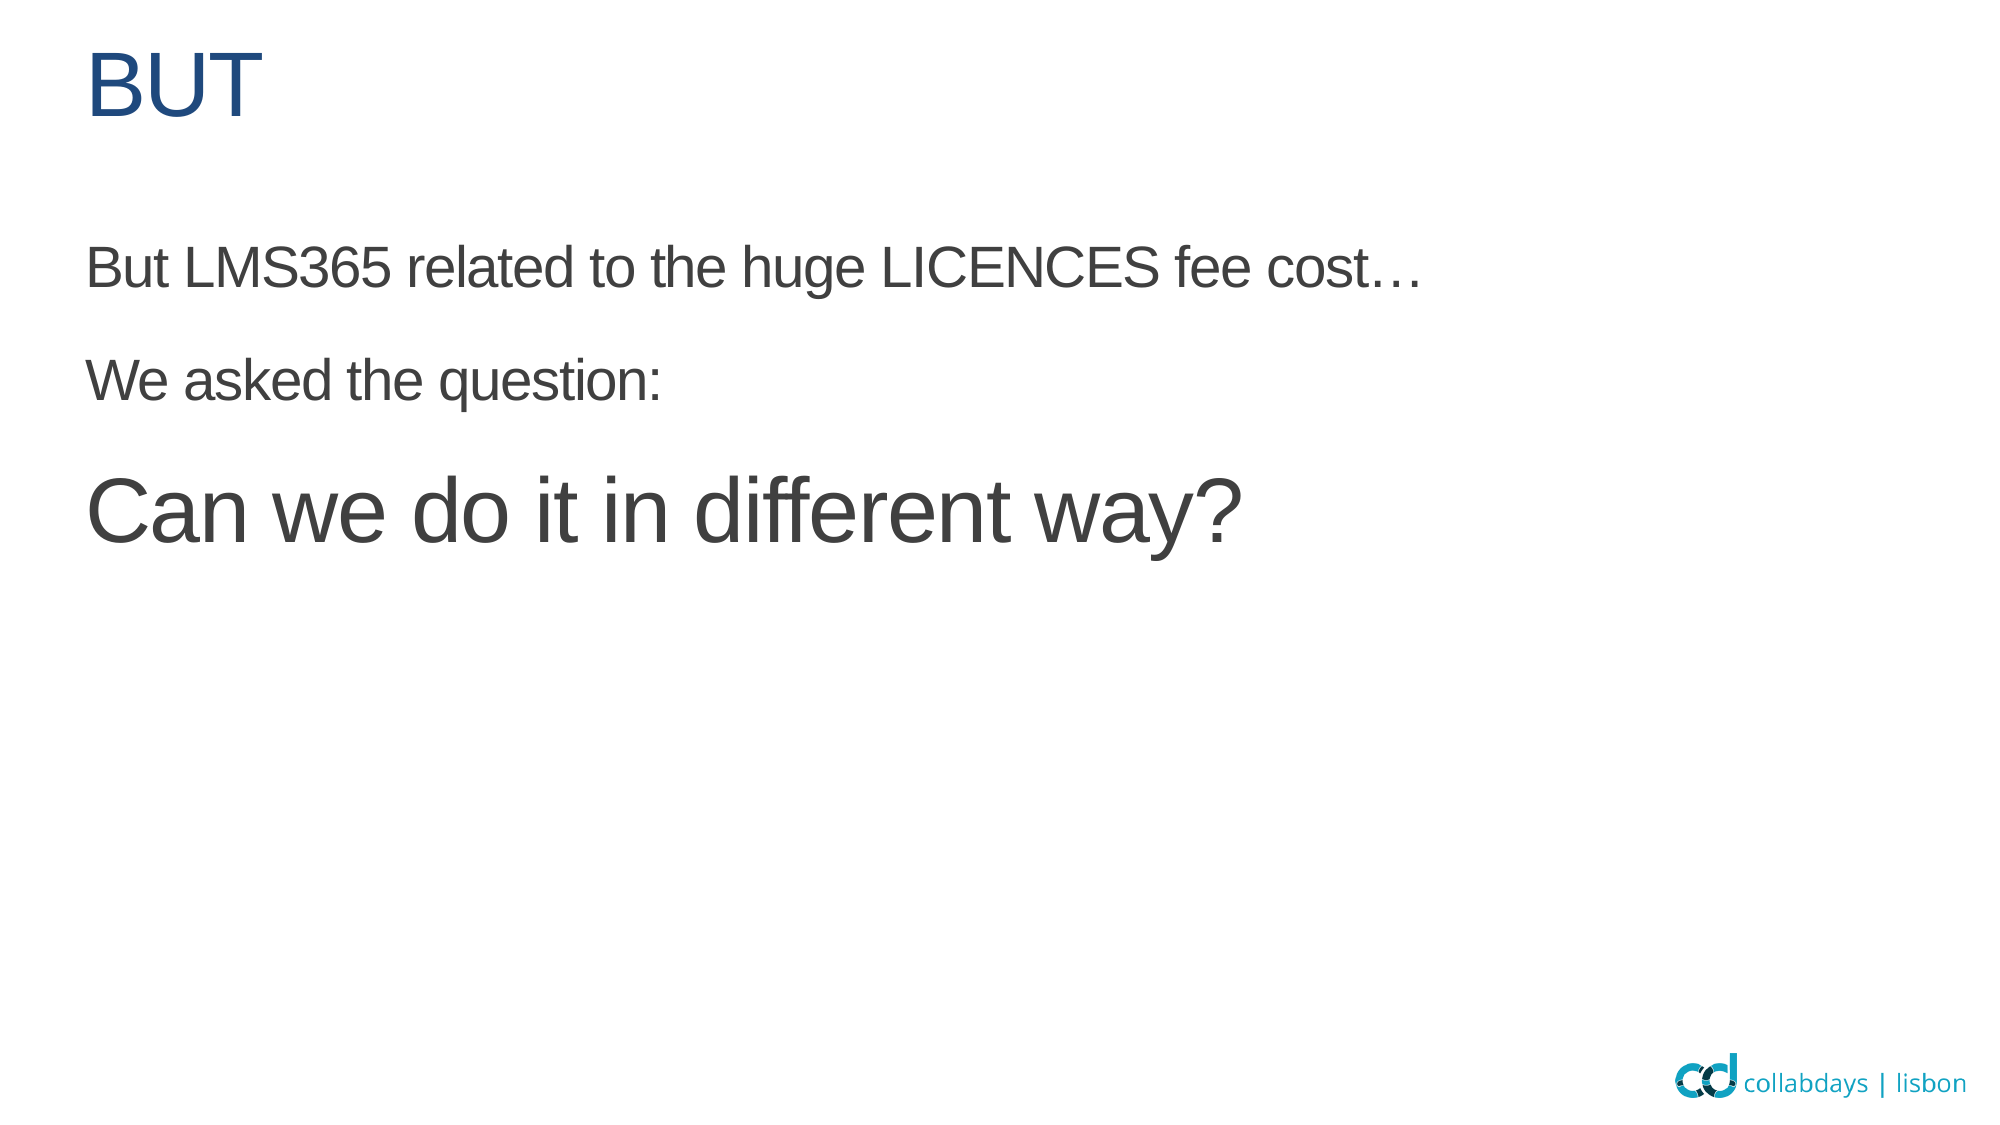

# BUT
But LMS365 related to the huge LICENCES fee cost…
We asked the question:
Can we do it in different way?